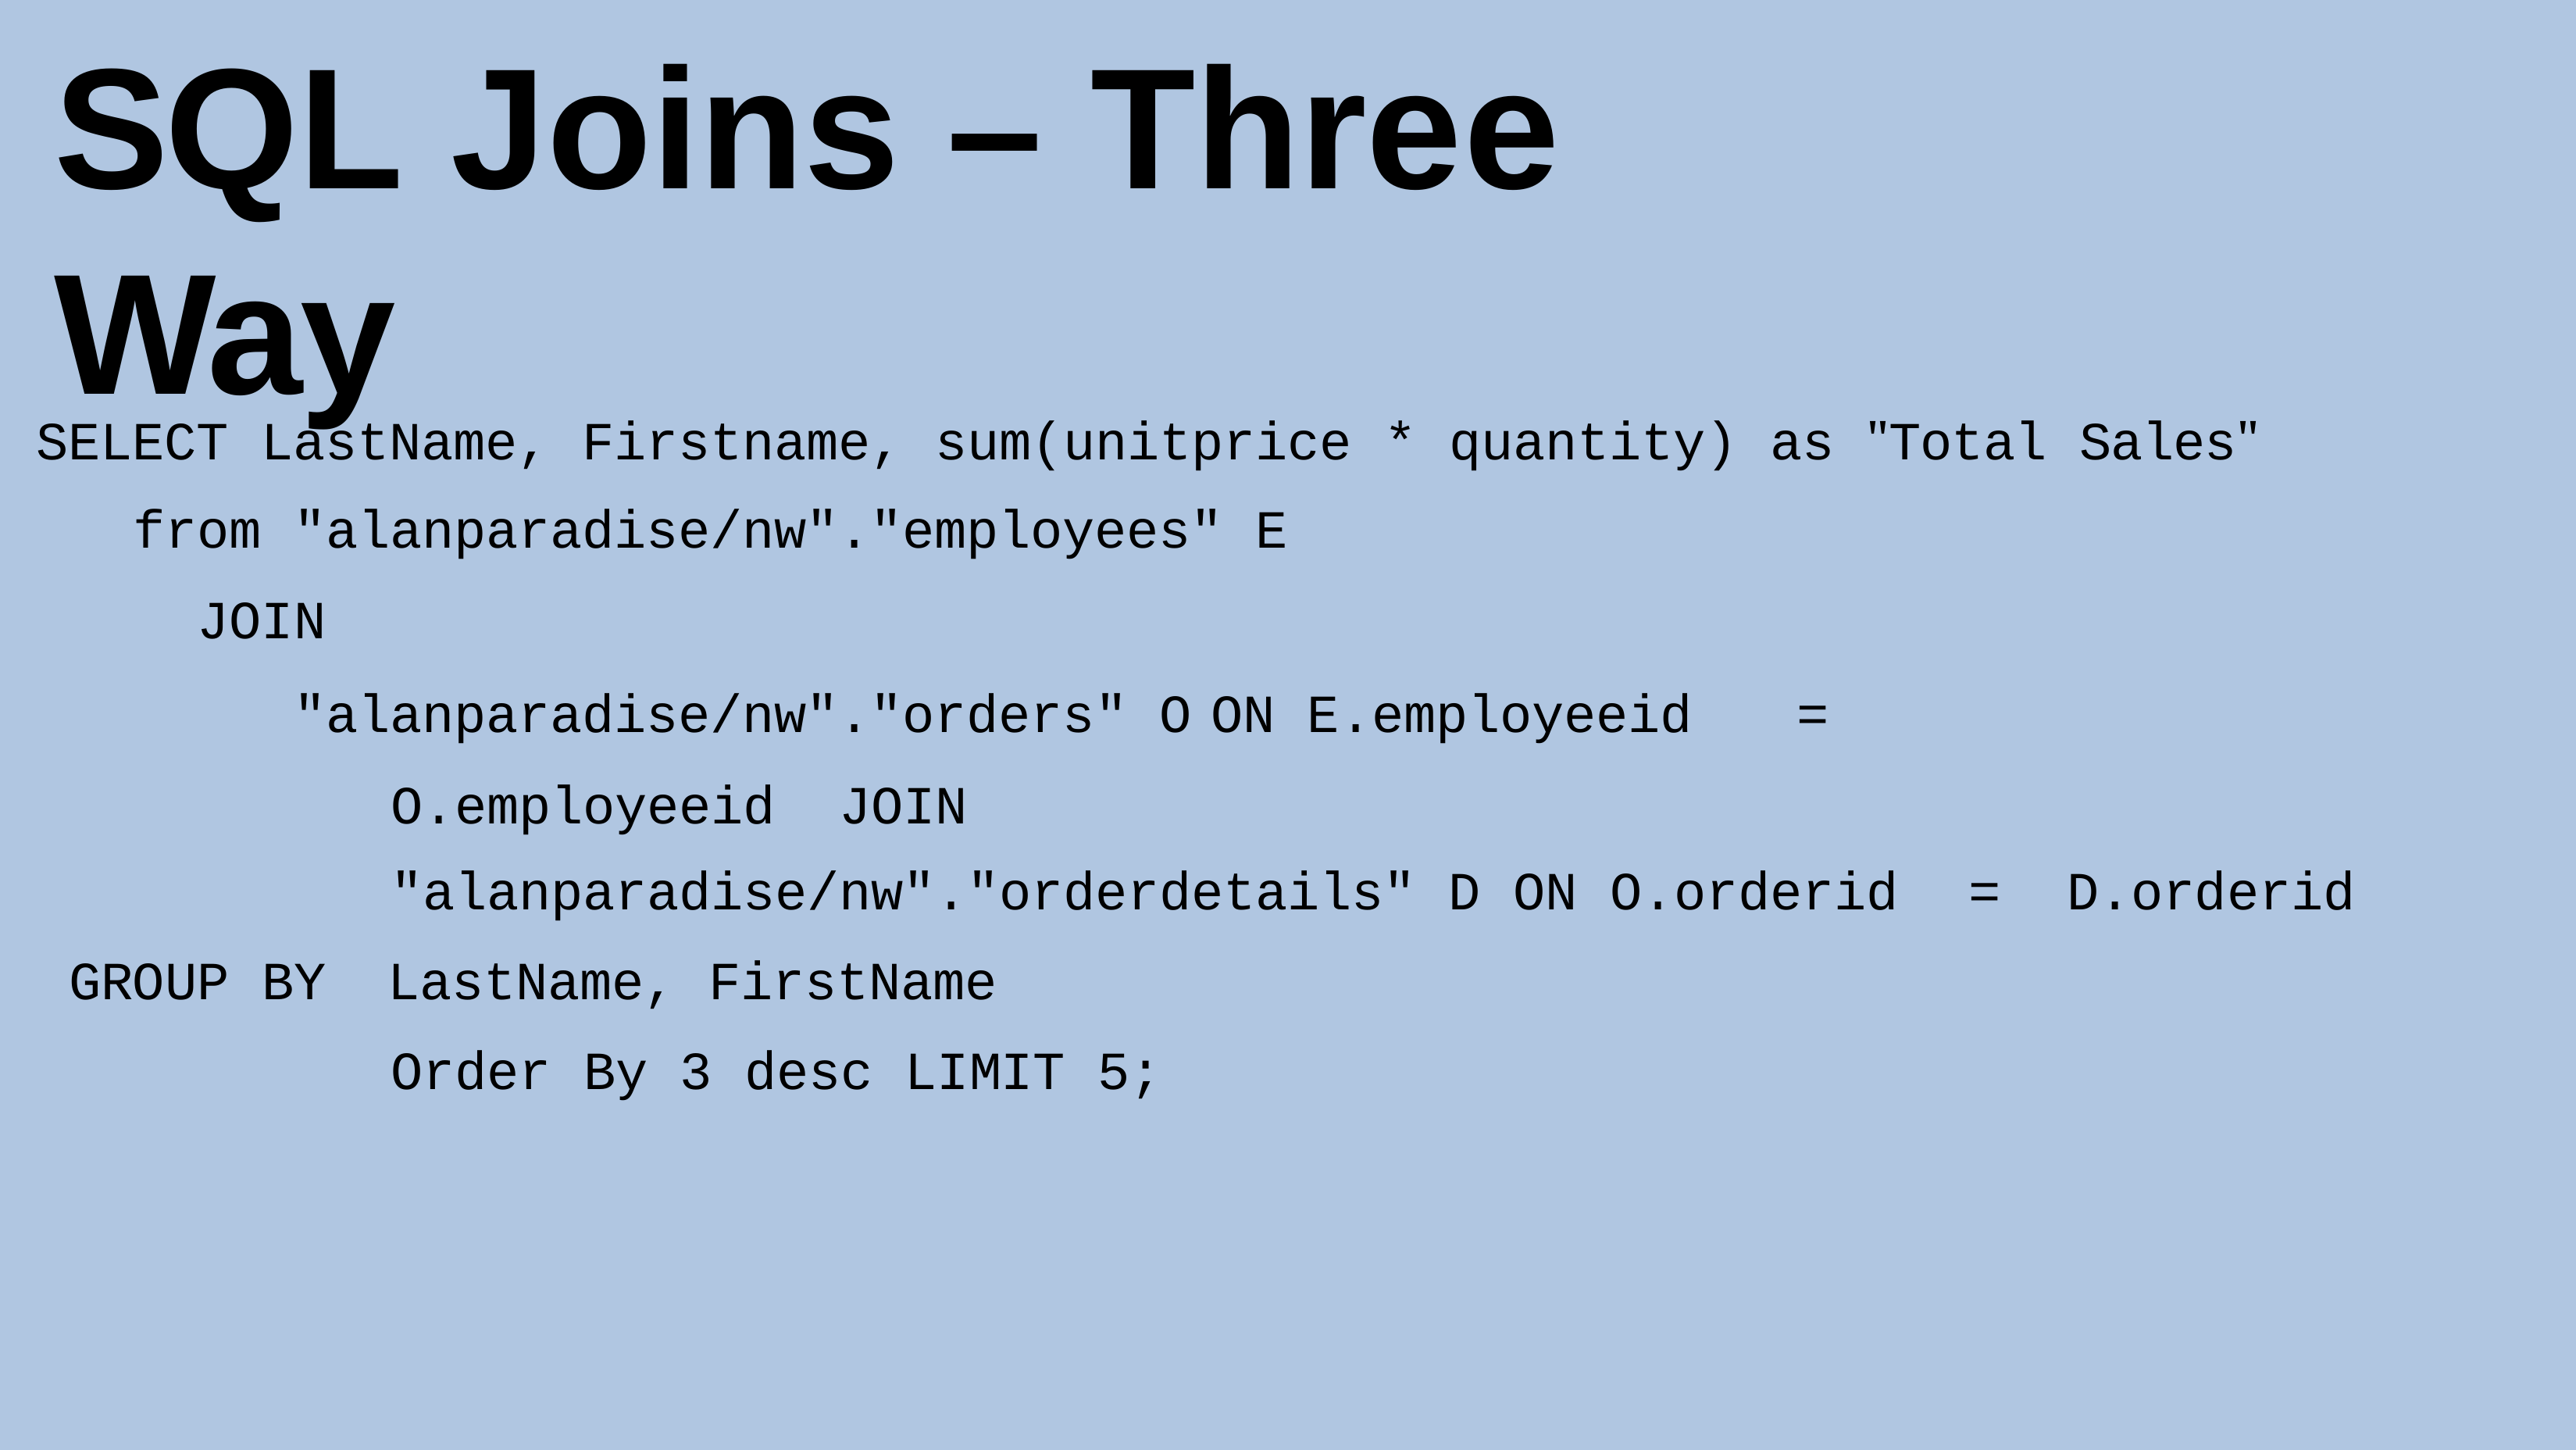

# SQL Joins – Three Way
SELECT LastName, Firstname, sum(unitprice * quantity) as "Total Sales"  from "alanparadise/nw"."employees" E
JOIN
"alanparadise/nw"."orders" O	ON E.employeeid	=	O.employeeid  JOIN
"alanparadise/nw"."orderdetails" D ON O.orderid  GROUP BY	LastName, FirstName
Order By 3 desc LIMIT 5;
=	D.orderid